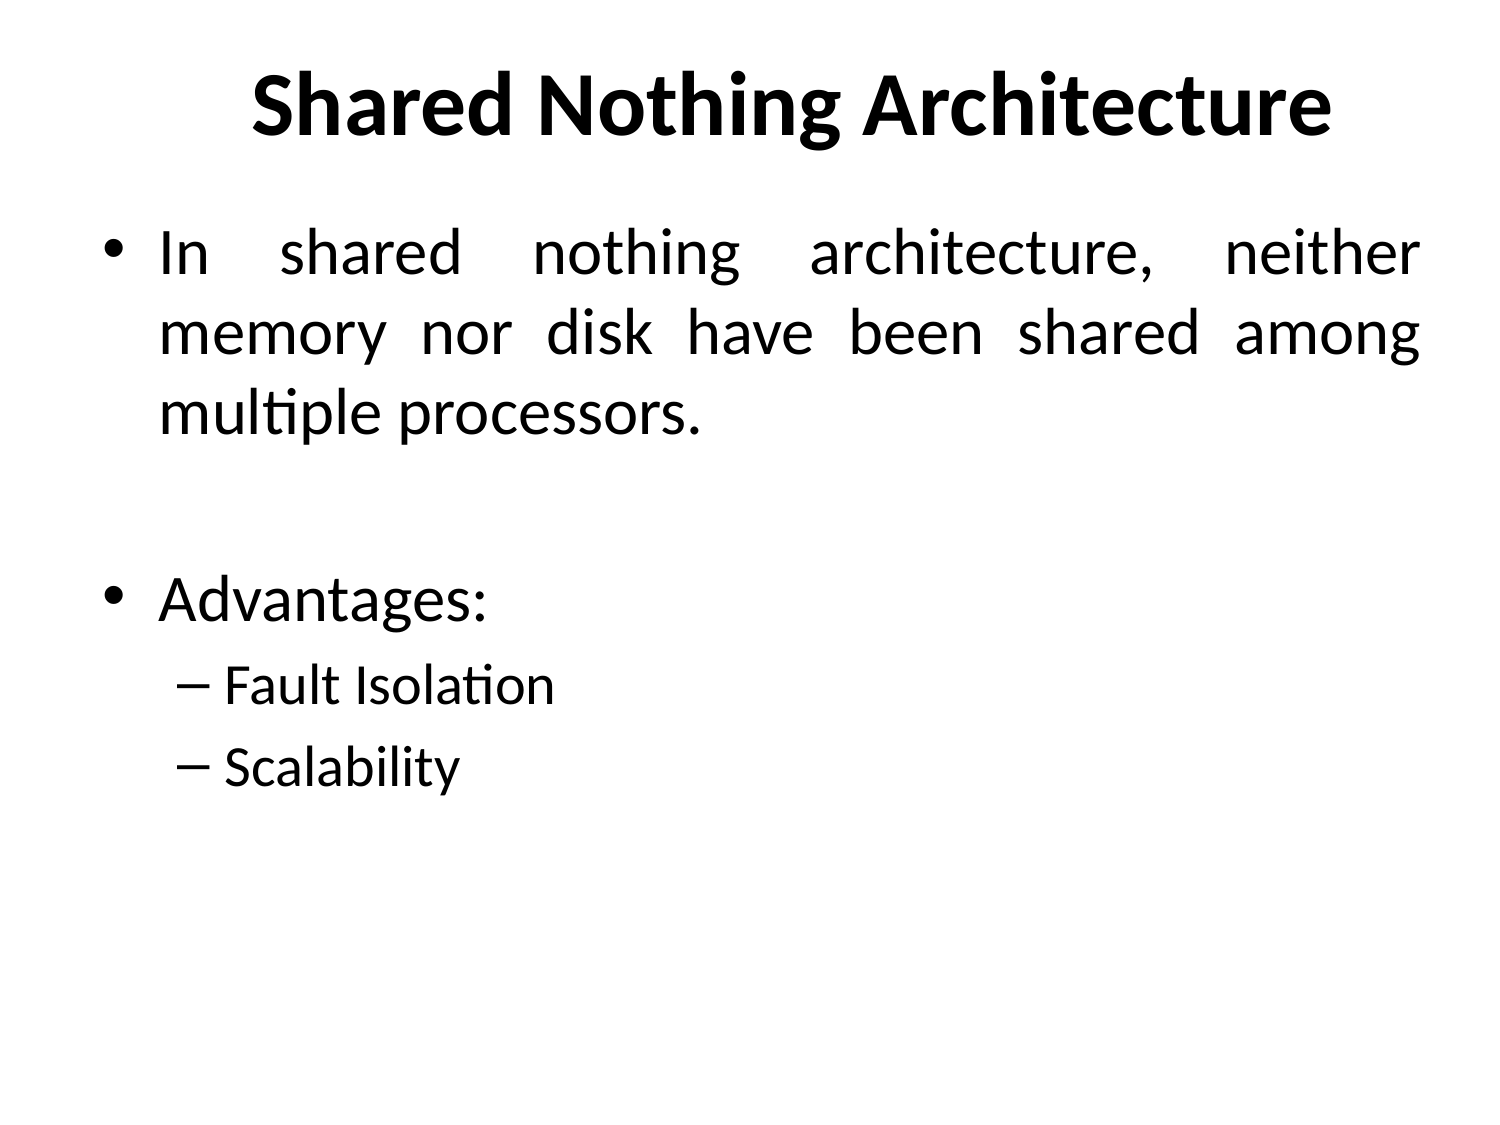

# Shared Nothing Architecture
In shared nothing architecture, neither memory nor disk have been shared among multiple processors.

Advantages:
Fault Isolation
Scalability